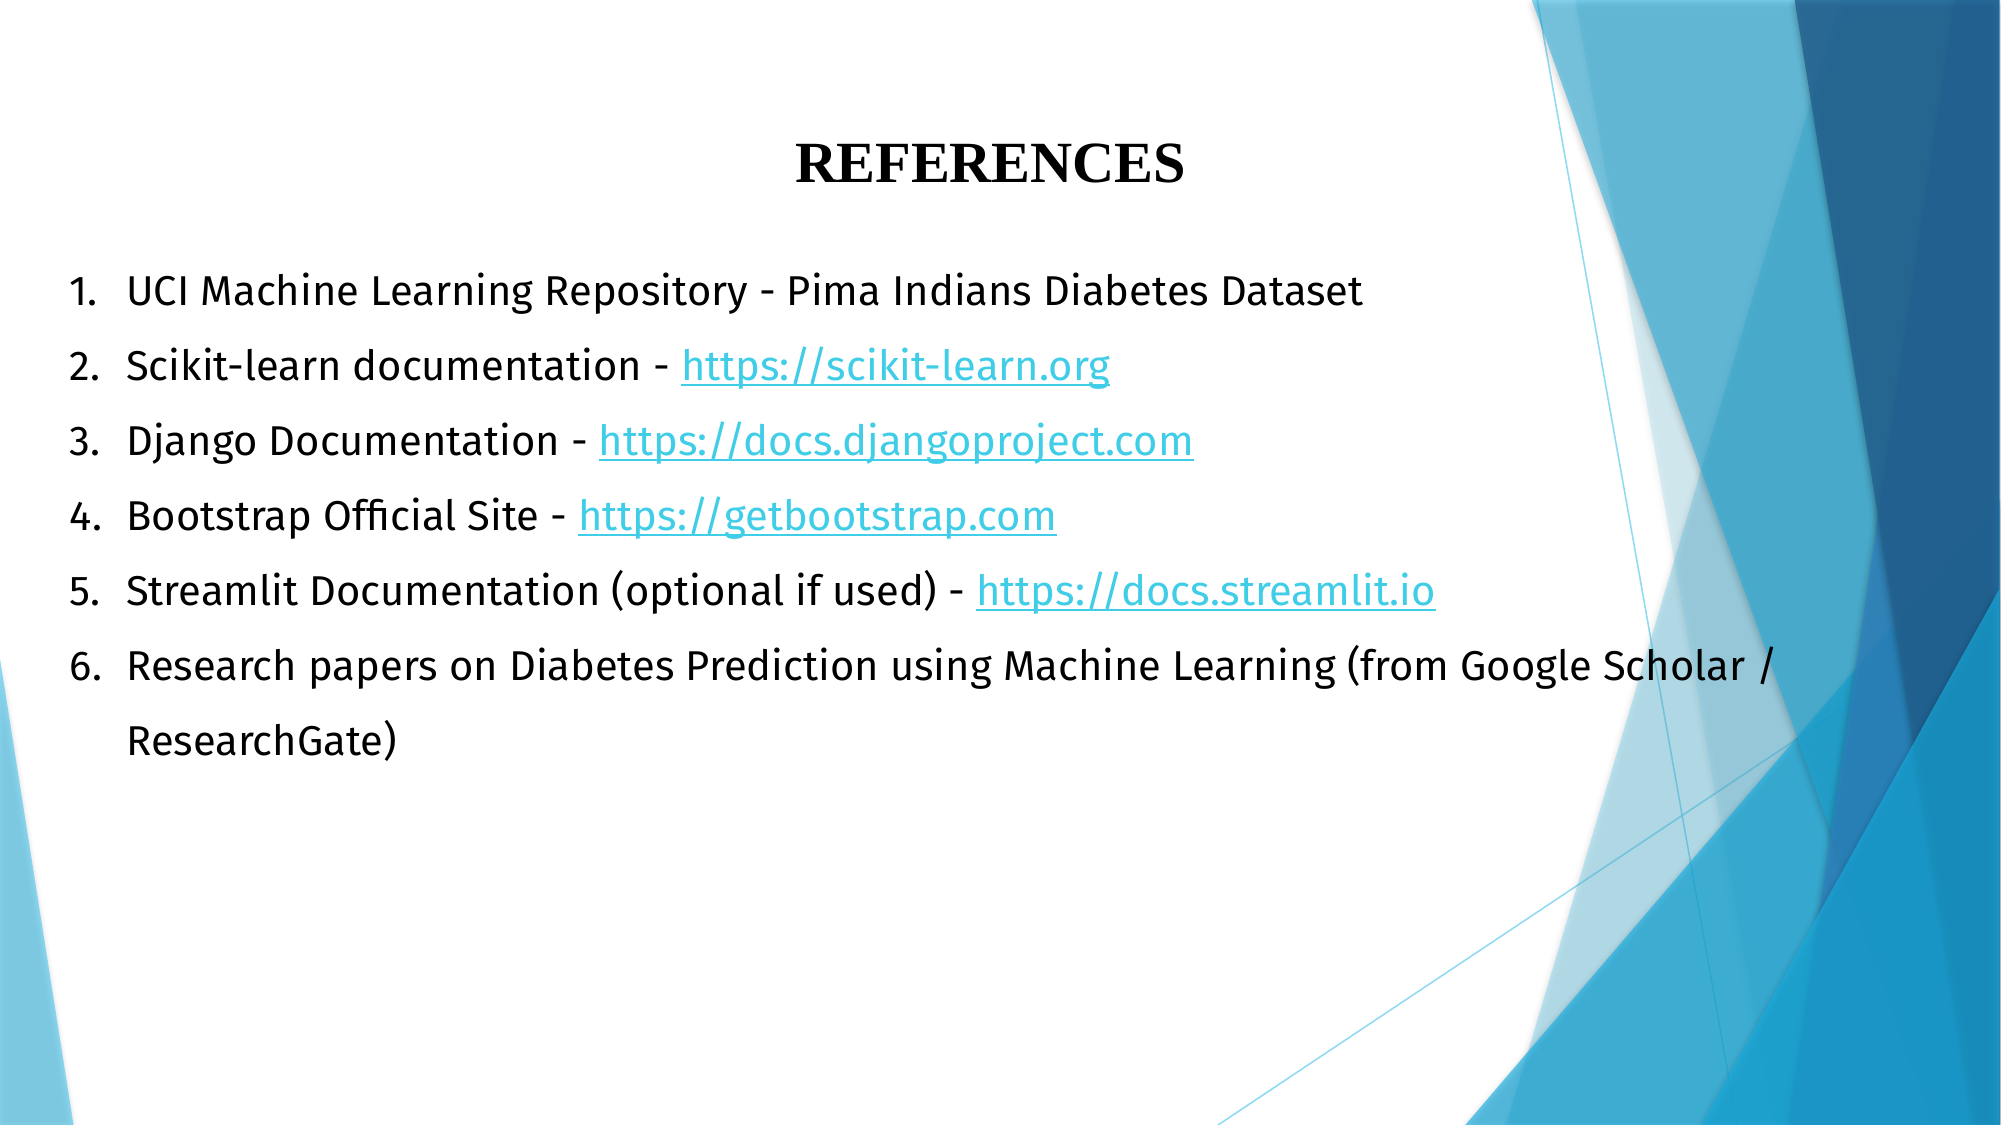

REFERENCES

UCI Machine Learning Repository - Pima Indians Diabetes Dataset
Scikit-learn documentation - https://scikit-learn.org
Django Documentation - https://docs.djangoproject.com
Bootstrap Official Site - https://getbootstrap.com
Streamlit Documentation (optional if used) - https://docs.streamlit.io
Research papers on Diabetes Prediction using Machine Learning (from Google Scholar / ResearchGate)